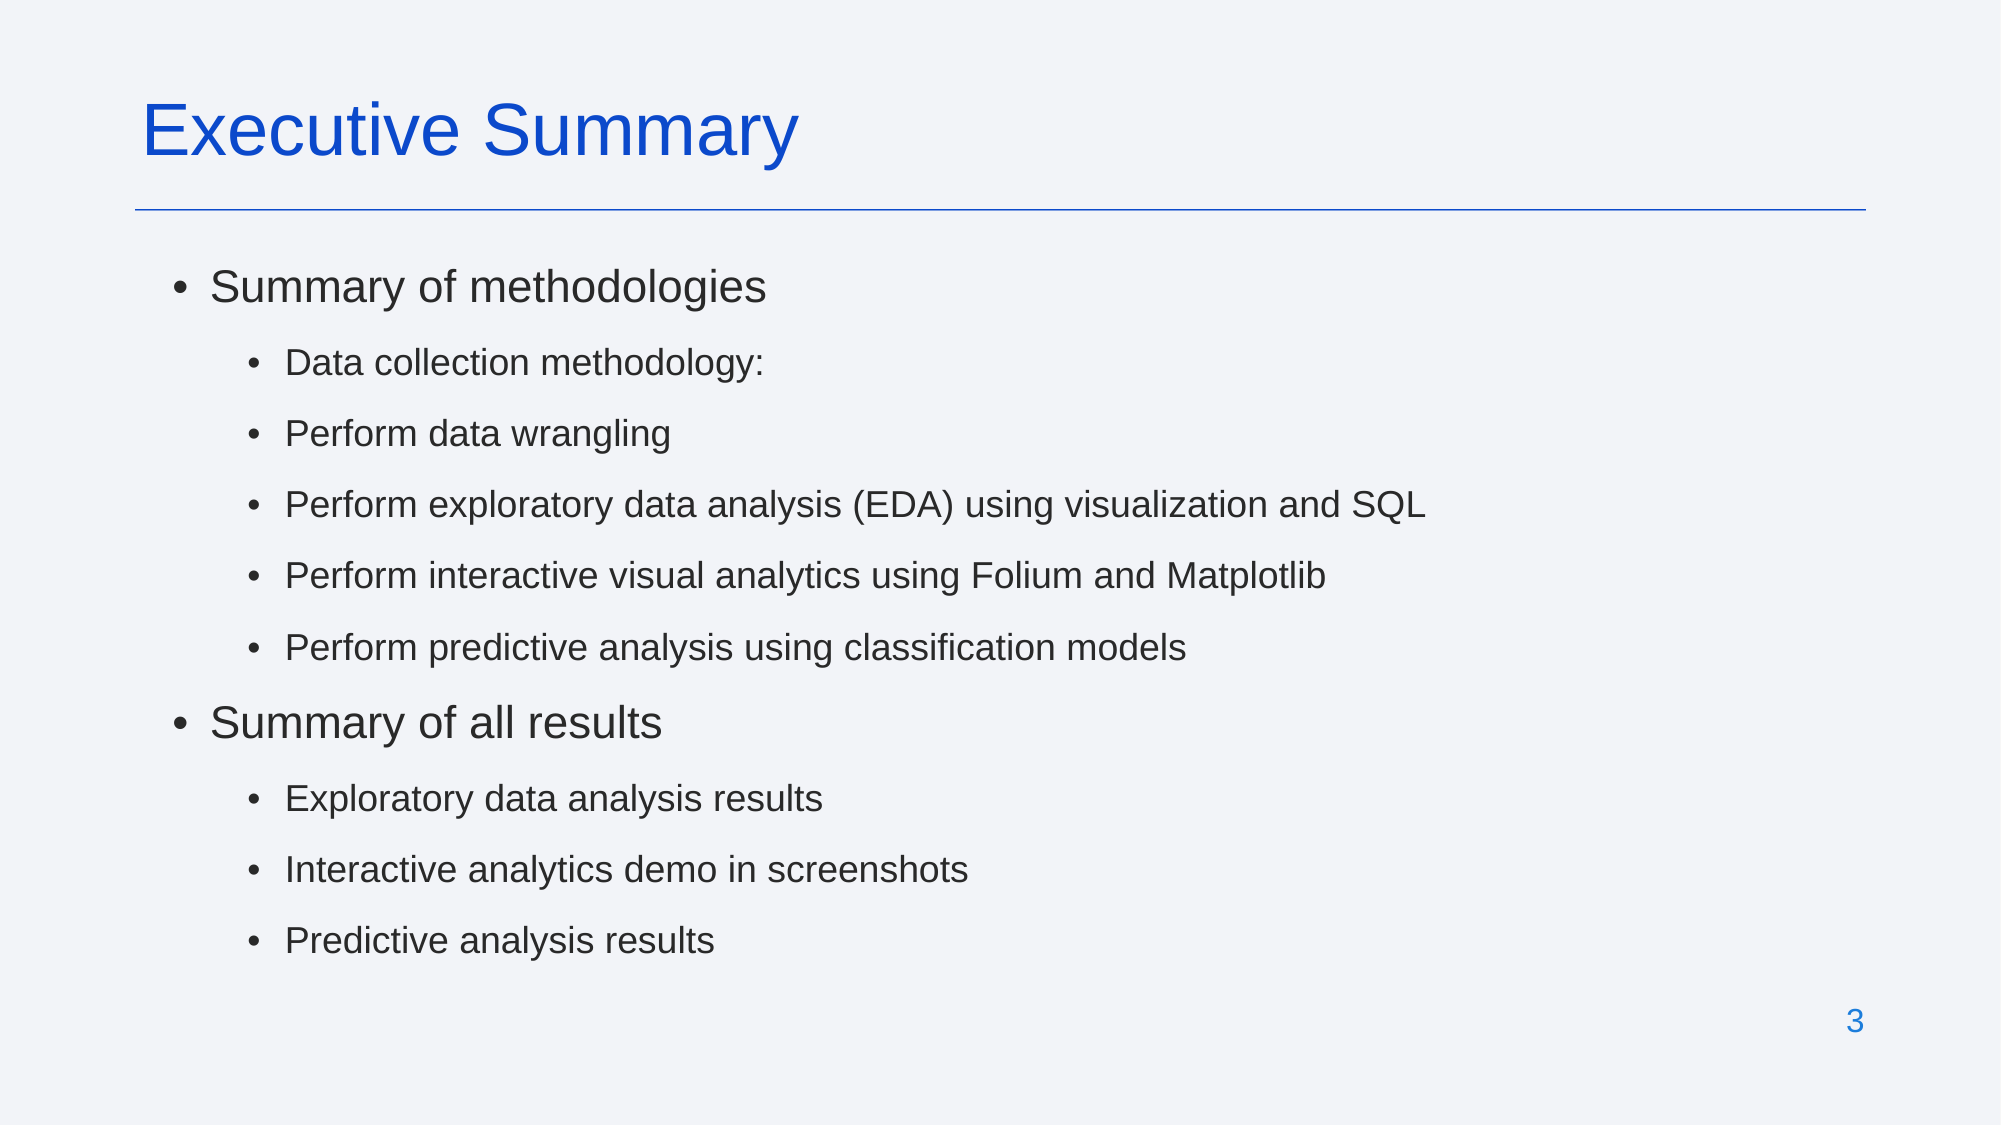

Executive Summary
Summary of methodologies
Data collection methodology:
Perform data wrangling
Perform exploratory data analysis (EDA) using visualization and SQL
Perform interactive visual analytics using Folium and Matplotlib
Perform predictive analysis using classification models
Summary of all results
Exploratory data analysis results
Interactive analytics demo in screenshots
Predictive analysis results

3